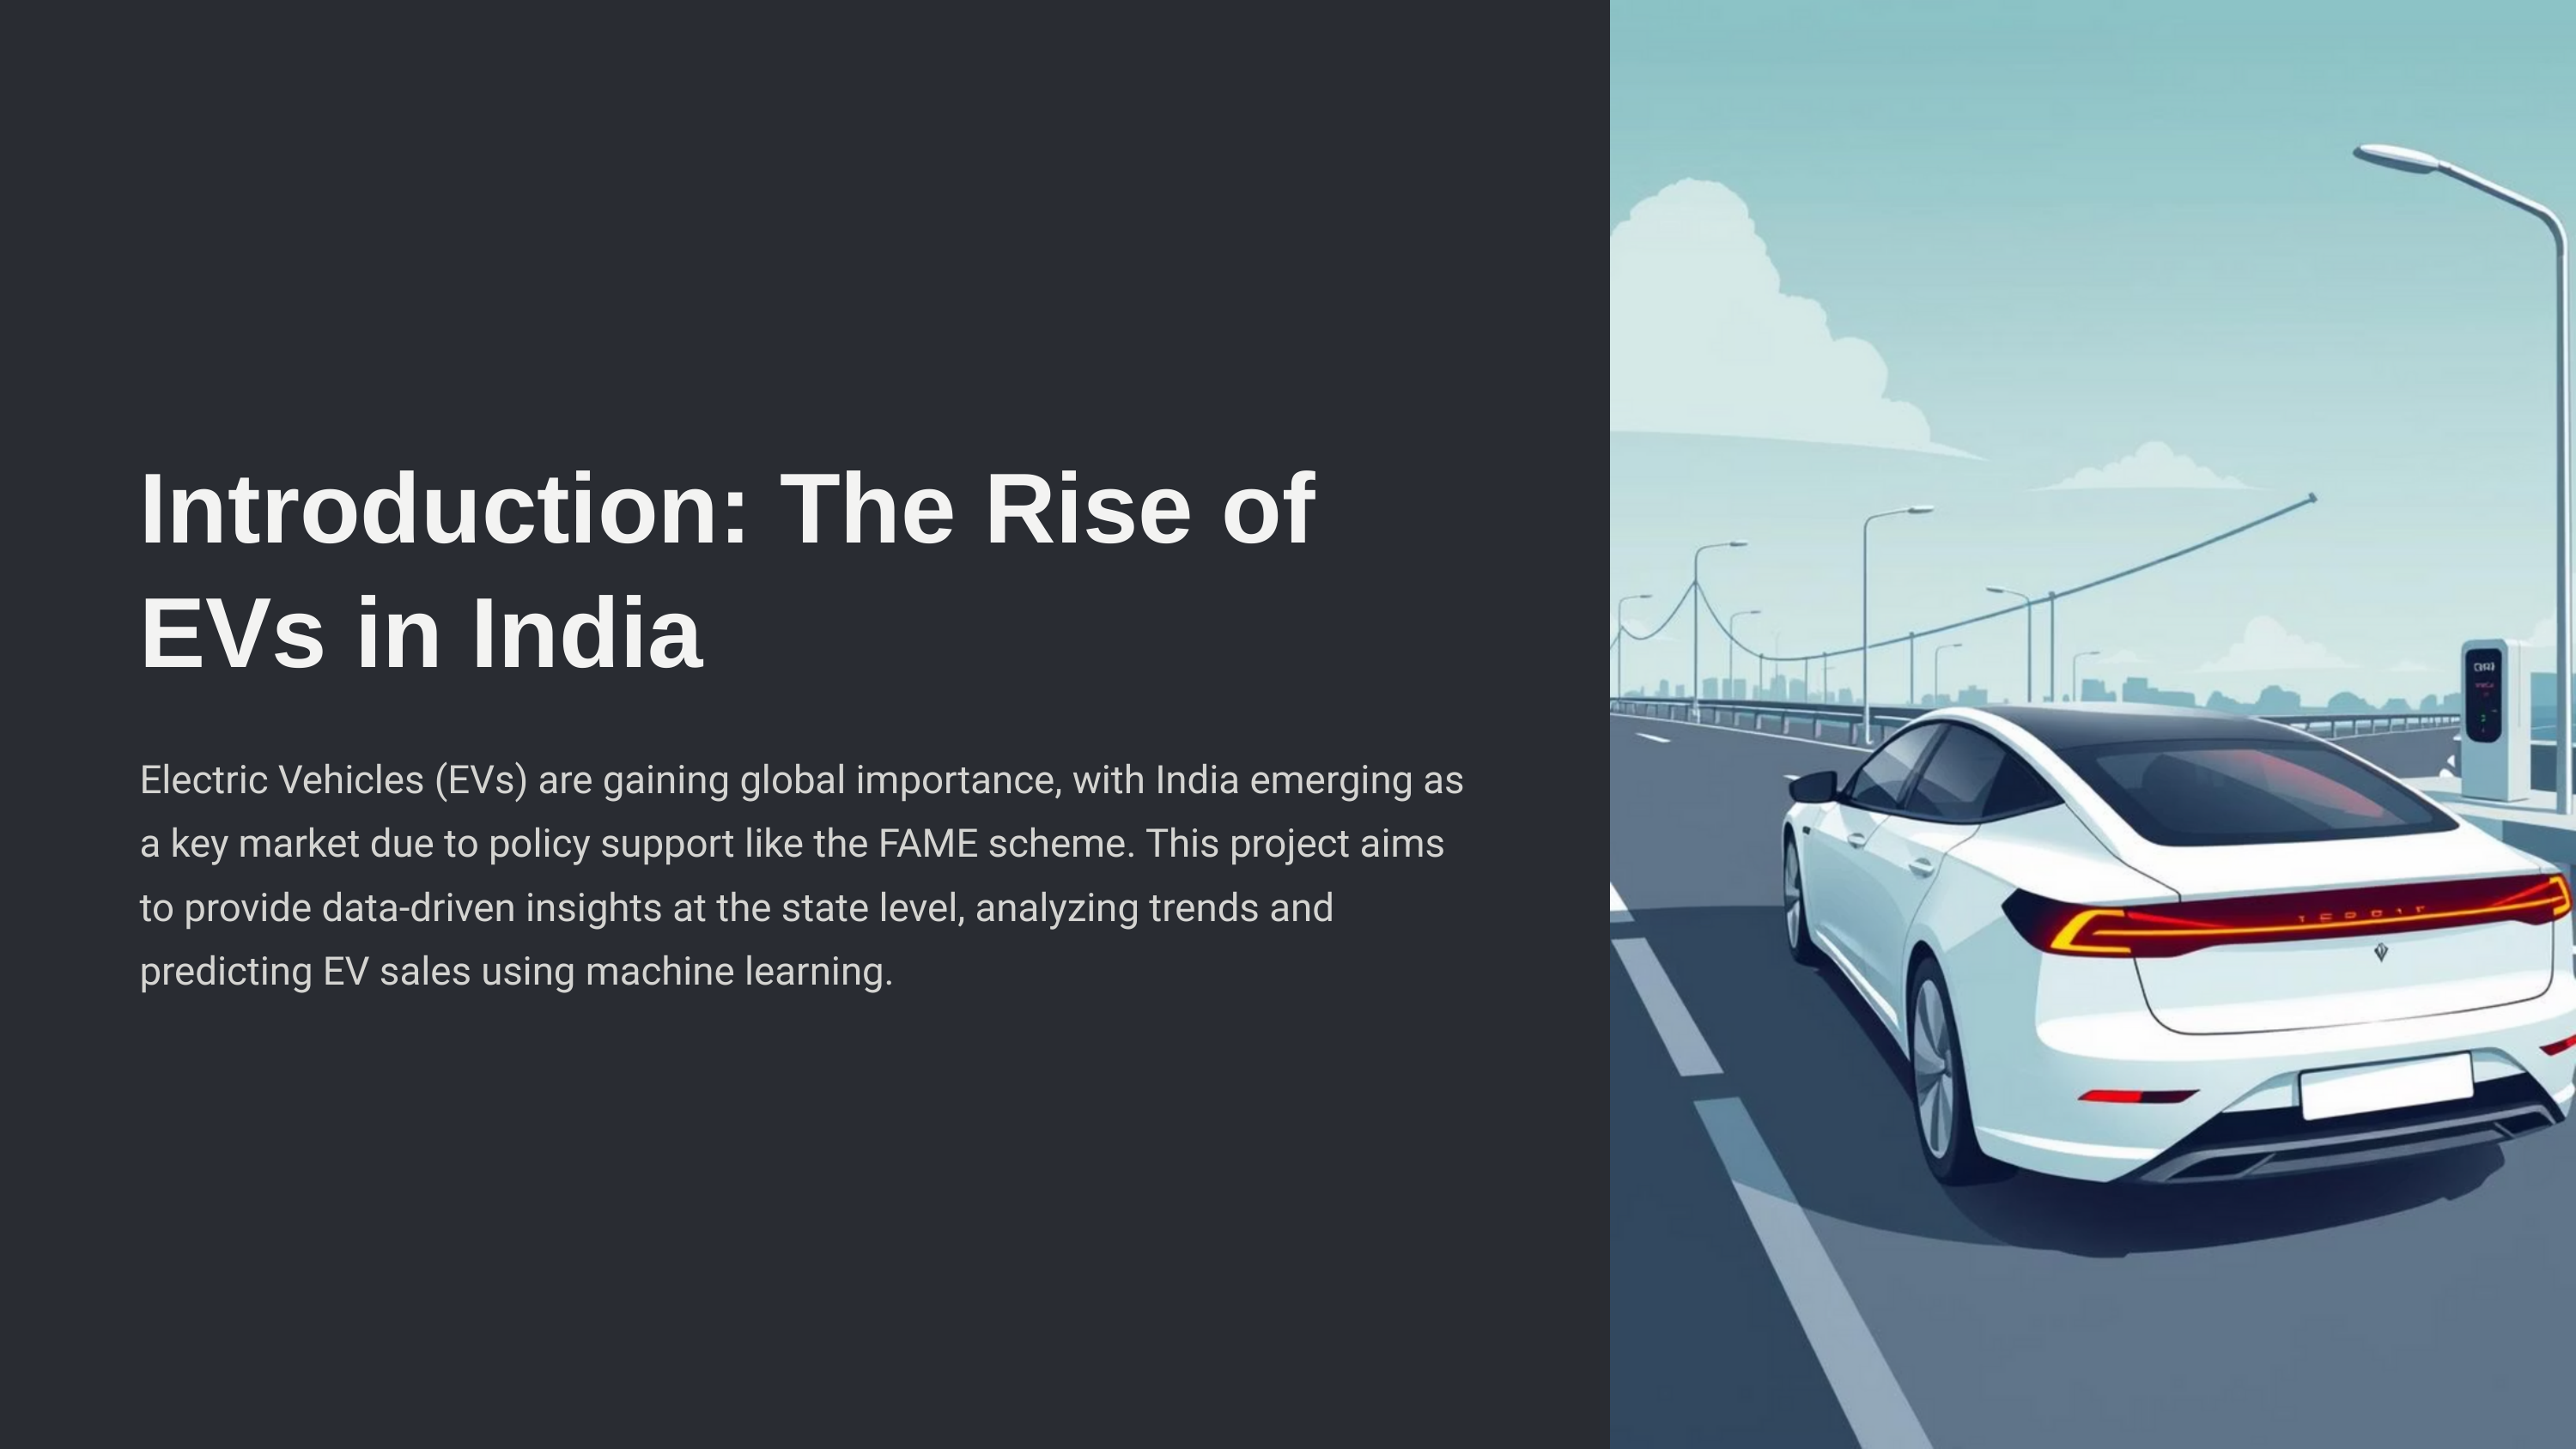

Introduction: The Rise of EVs in India
Electric Vehicles (EVs) are gaining global importance, with India emerging as a key market due to policy support like the FAME scheme. This project aims to provide data-driven insights at the state level, analyzing trends and predicting EV sales using machine learning.